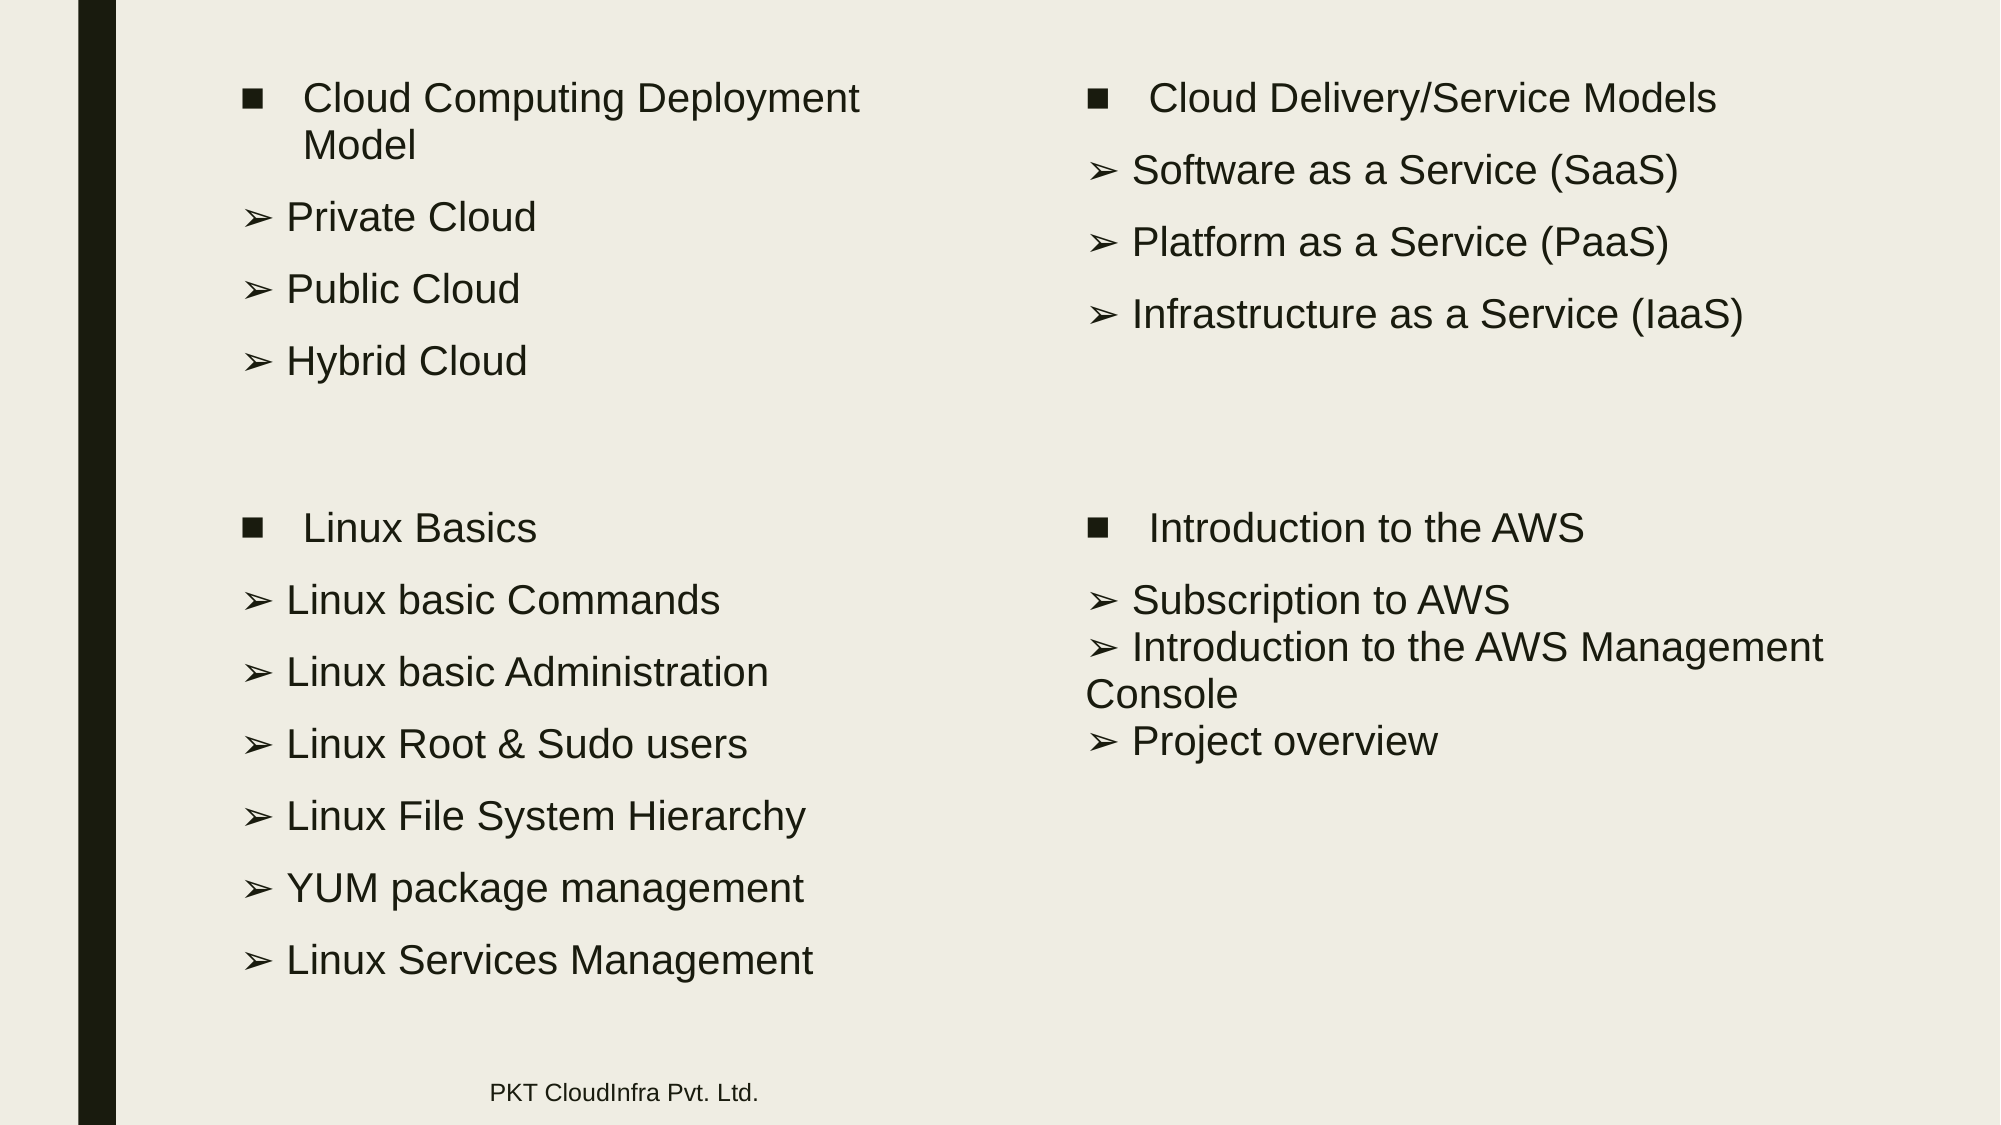

Cloud Computing Deployment Model
➢ Private Cloud
➢ Public Cloud
➢ Hybrid Cloud
Linux Basics
➢ Linux basic Commands
➢ Linux basic Administration
➢ Linux Root & Sudo users
➢ Linux File System Hierarchy
➢ YUM package management
➢ Linux Services Management

Cloud Delivery/Service Models
➢ Software as a Service (SaaS)
➢ Platform as a Service (PaaS)
➢ Infrastructure as a Service (IaaS)
Introduction to the AWS
➢ Subscription to AWS
➢ Introduction to the AWS Management Console
➢ Project overview
PKT CloudInfra Pvt. Ltd.